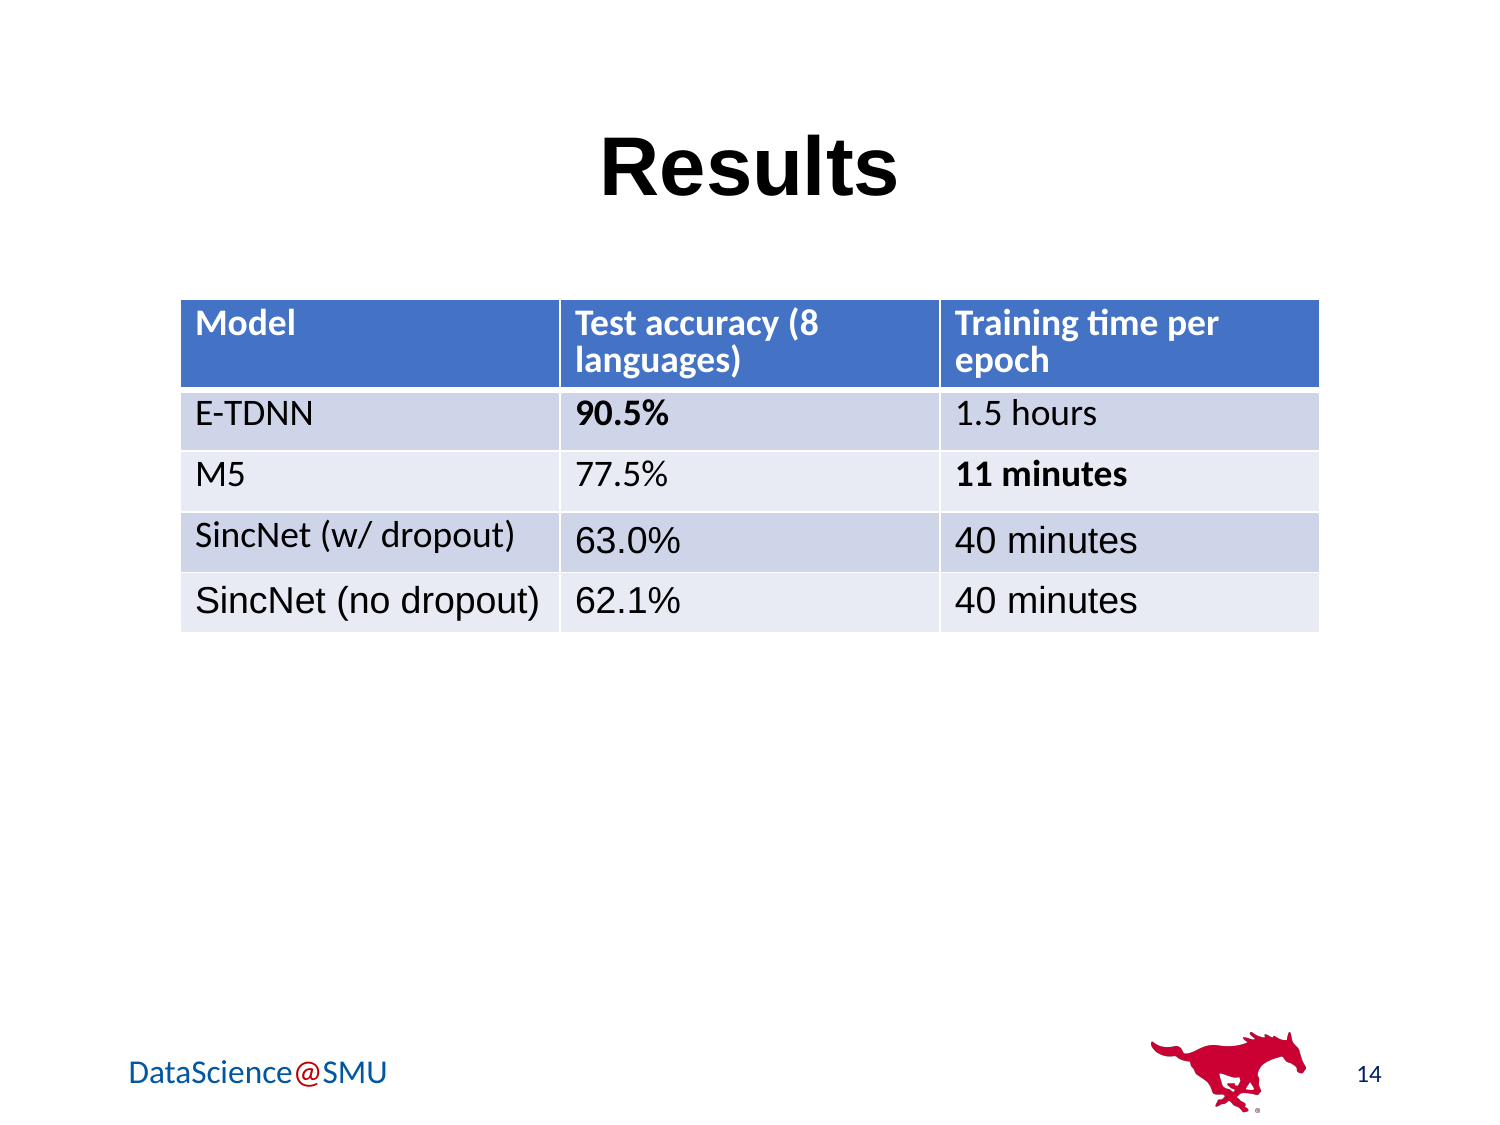

# Results
| Model | Test accuracy (8 languages) | Training time per epoch |
| --- | --- | --- |
| E-TDNN | 90.5% | 1.5 hours |
| M5 | 77.5% | 11 minutes |
| SincNet (w/ dropout) | 63.0% | 40 minutes |
| SincNet (no dropout) | 62.1% | 40 minutes |
14